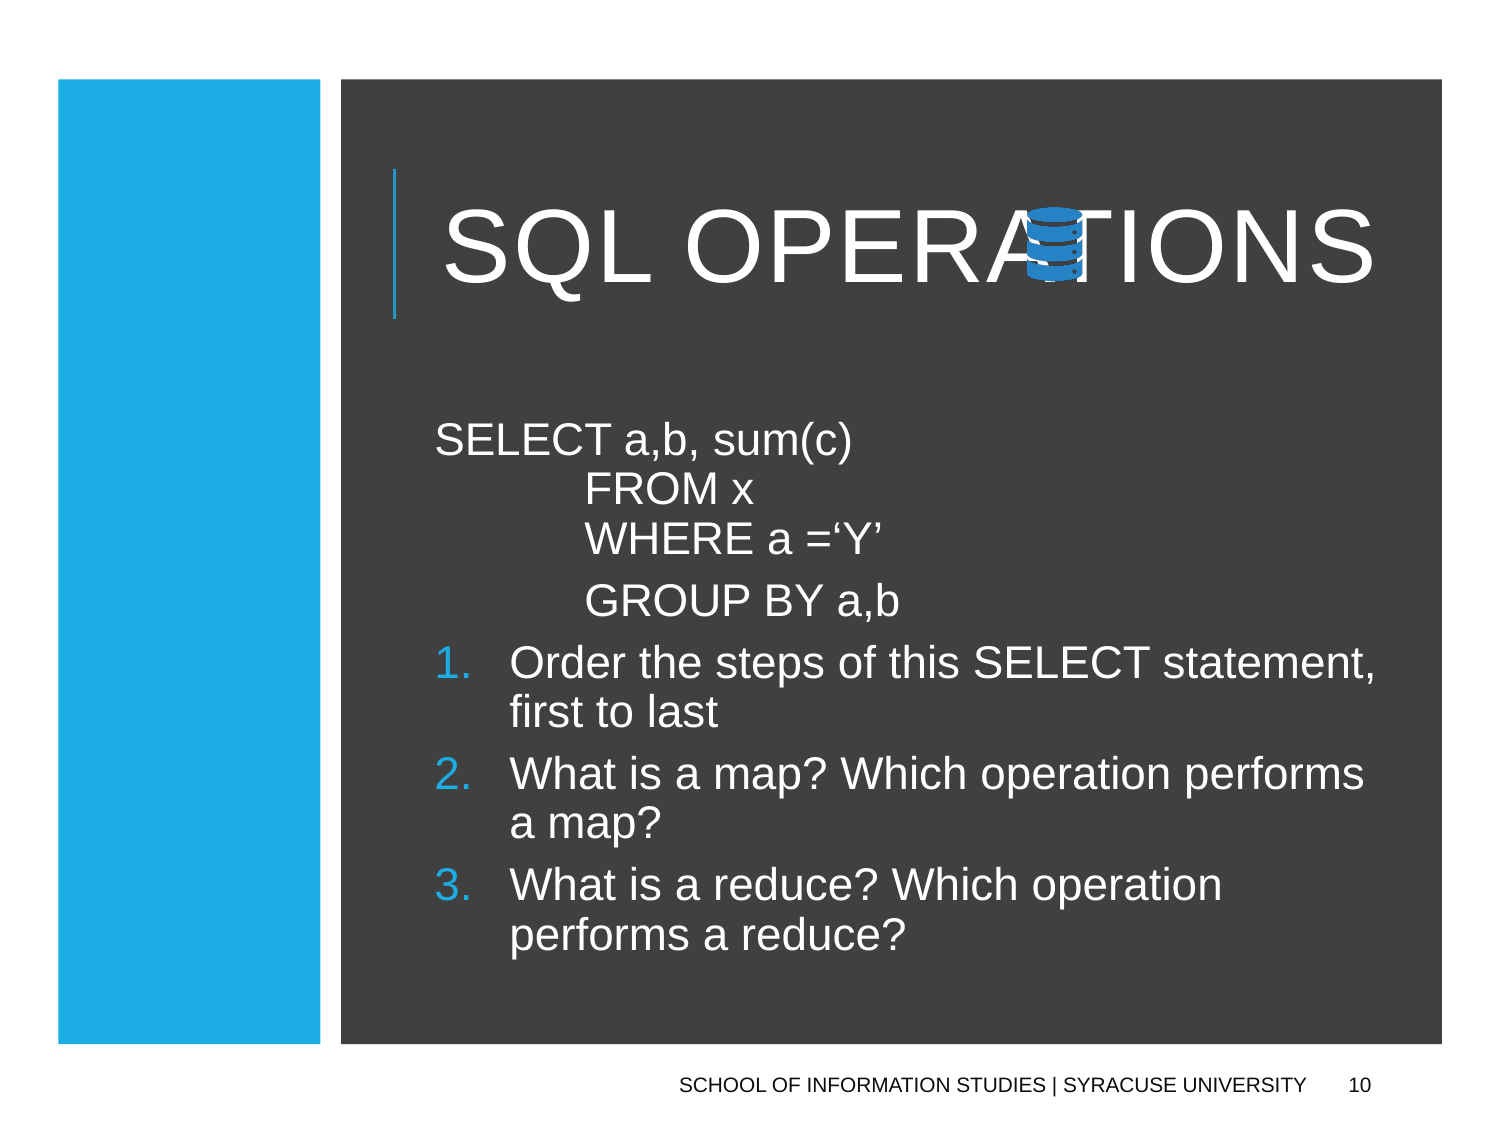

# SQL Operations

SELECT a,b, sum(c)
	FROM x
	WHERE a =‘Y’
	GROUP BY a,b
Order the steps of this SELECT statement, first to last
What is a map? Which operation performs a map?
What is a reduce? Which operation performs a reduce?
School of Information Studies | Syracuse University
10